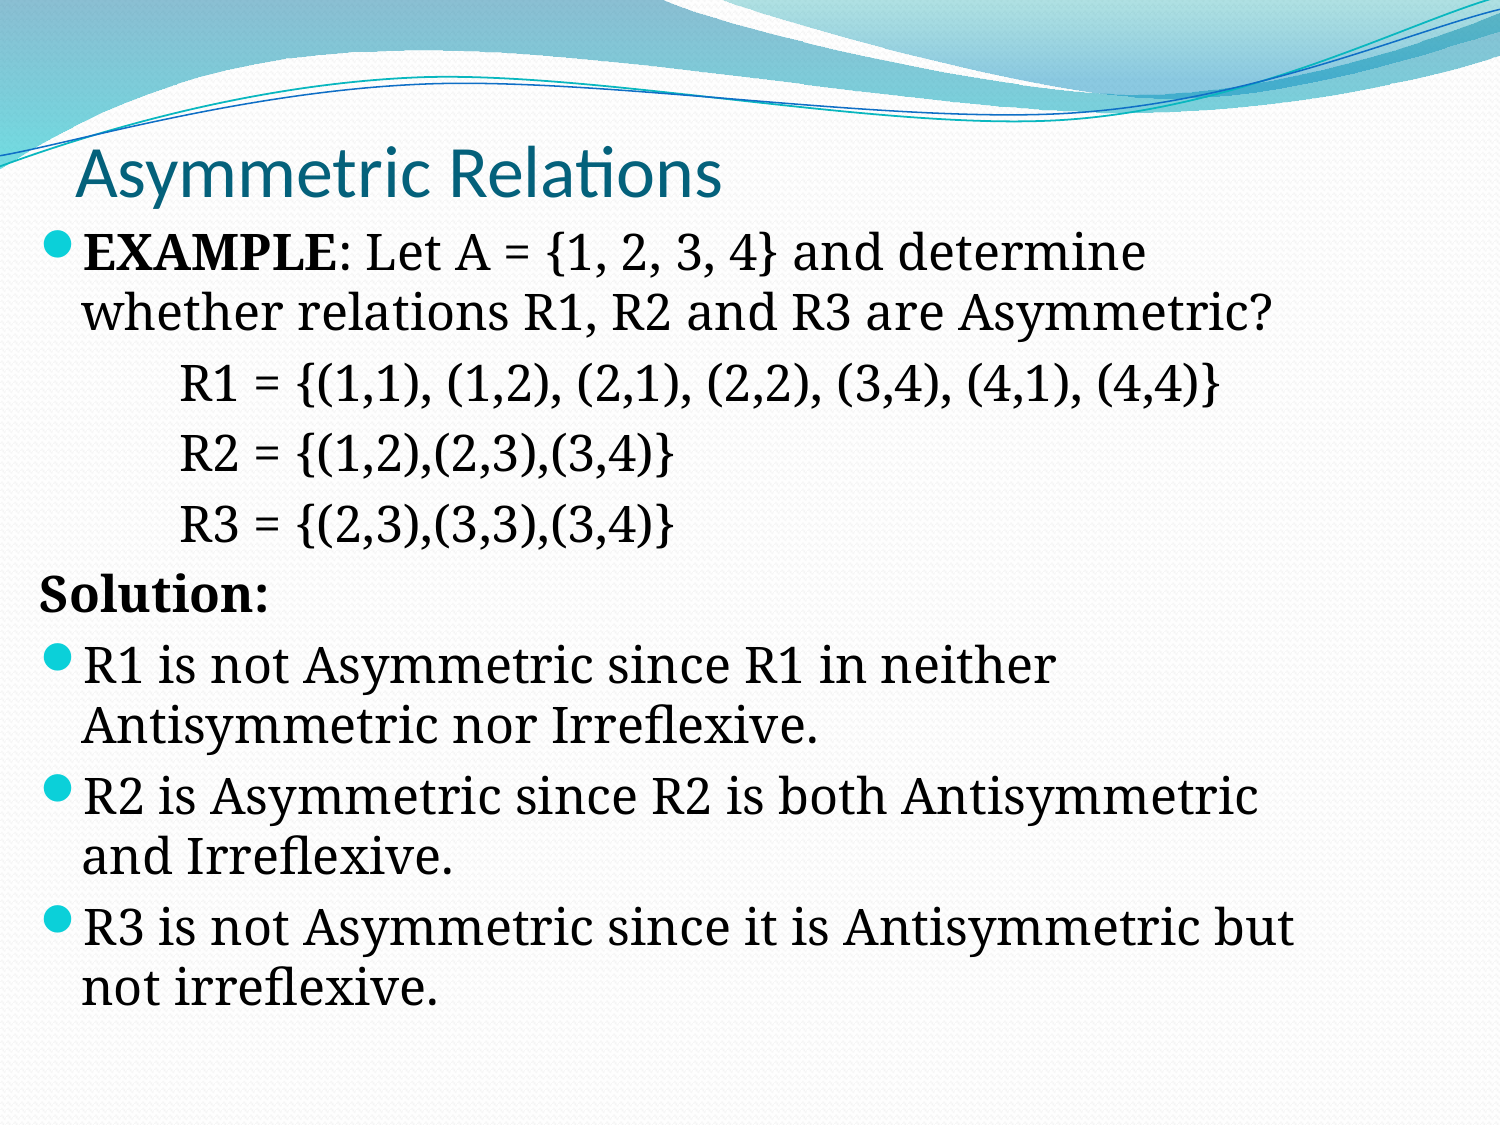

# Asymmetric Relations
EXAMPLE: Let A = {1, 2, 3, 4} and determine whether relations R1, R2 and R3 are Asymmetric?
	R1 = {(1,1), (1,2), (2,1), (2,2), (3,4), (4,1), (4,4)}
	R2 = {(1,2),(2,3),(3,4)}
	R3 = {(2,3),(3,3),(3,4)}
Solution:
R1 is not Asymmetric since R1 in neither Antisymmetric nor Irreflexive.
R2 is Asymmetric since R2 is both Antisymmetric and Irreflexive.
R3 is not Asymmetric since it is Antisymmetric but not irreflexive.